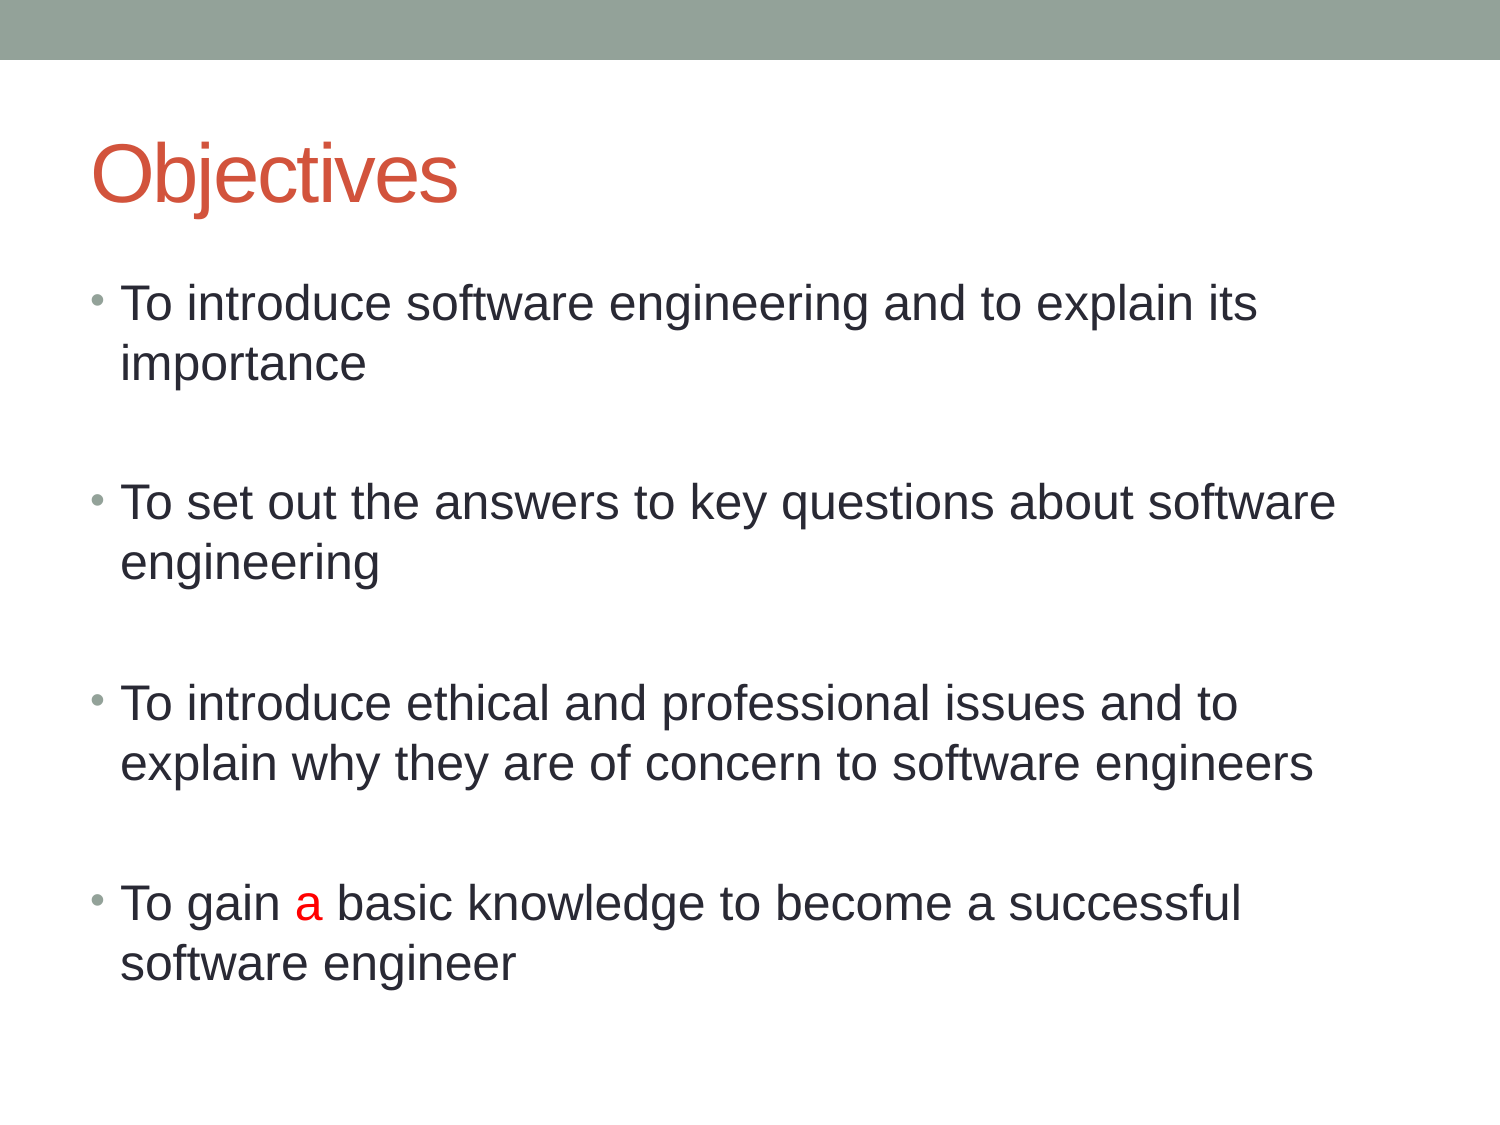

# Objectives
To introduce software engineering and to explain its importance

To set out the answers to key questions about software engineering

To introduce ethical and professional issues and to explain why they are of concern to software engineers

To gain a basic knowledge to become a successful software engineer